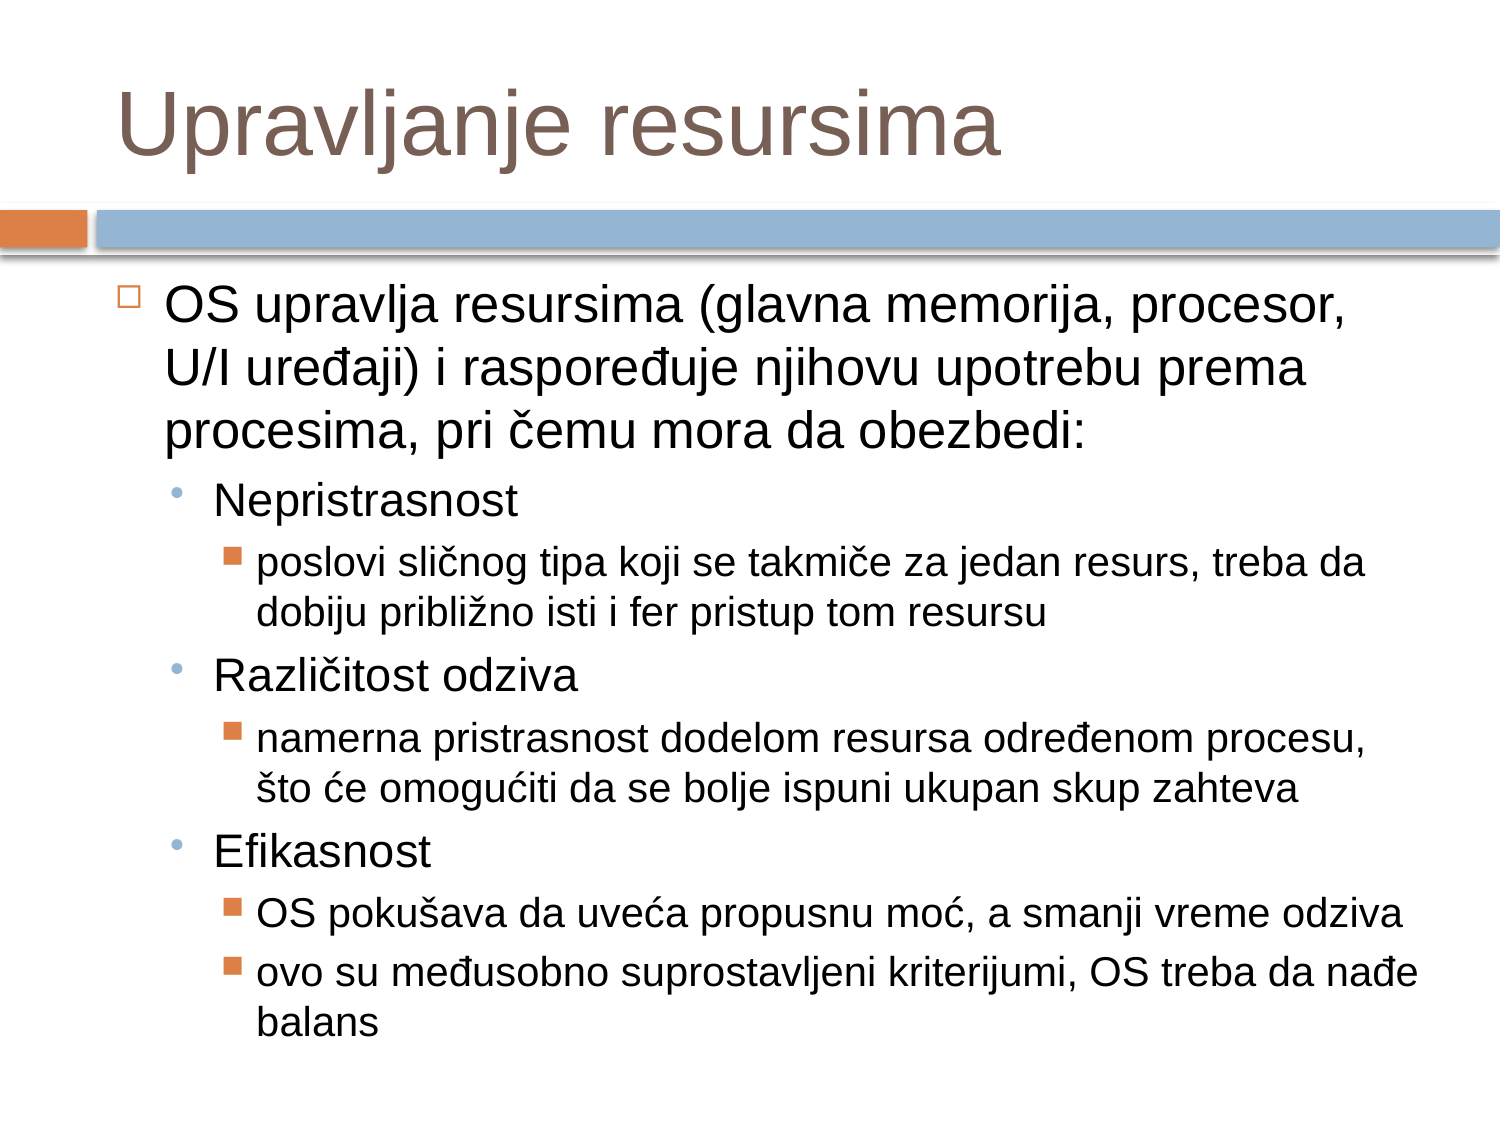

# Upravljanje resursima
OS upravlja resursima (glavna memorija, procesor, U/I uređaji) i raspoređuje njihovu upotrebu prema procesima, pri čemu mora da obezbedi:
Nepristrasnost
poslovi sličnog tipa koji se takmiče za jedan resurs, treba da dobiju približno isti i fer pristup tom resursu
Različitost odziva
namerna pristrasnost dodelom resursa određenom procesu, što će omogućiti da se bolje ispuni ukupan skup zahteva
Efikasnost
OS pokušava da uveća propusnu moć, a smanji vreme odziva
ovo su međusobno suprostavljeni kriterijumi, OS treba da nađe balans